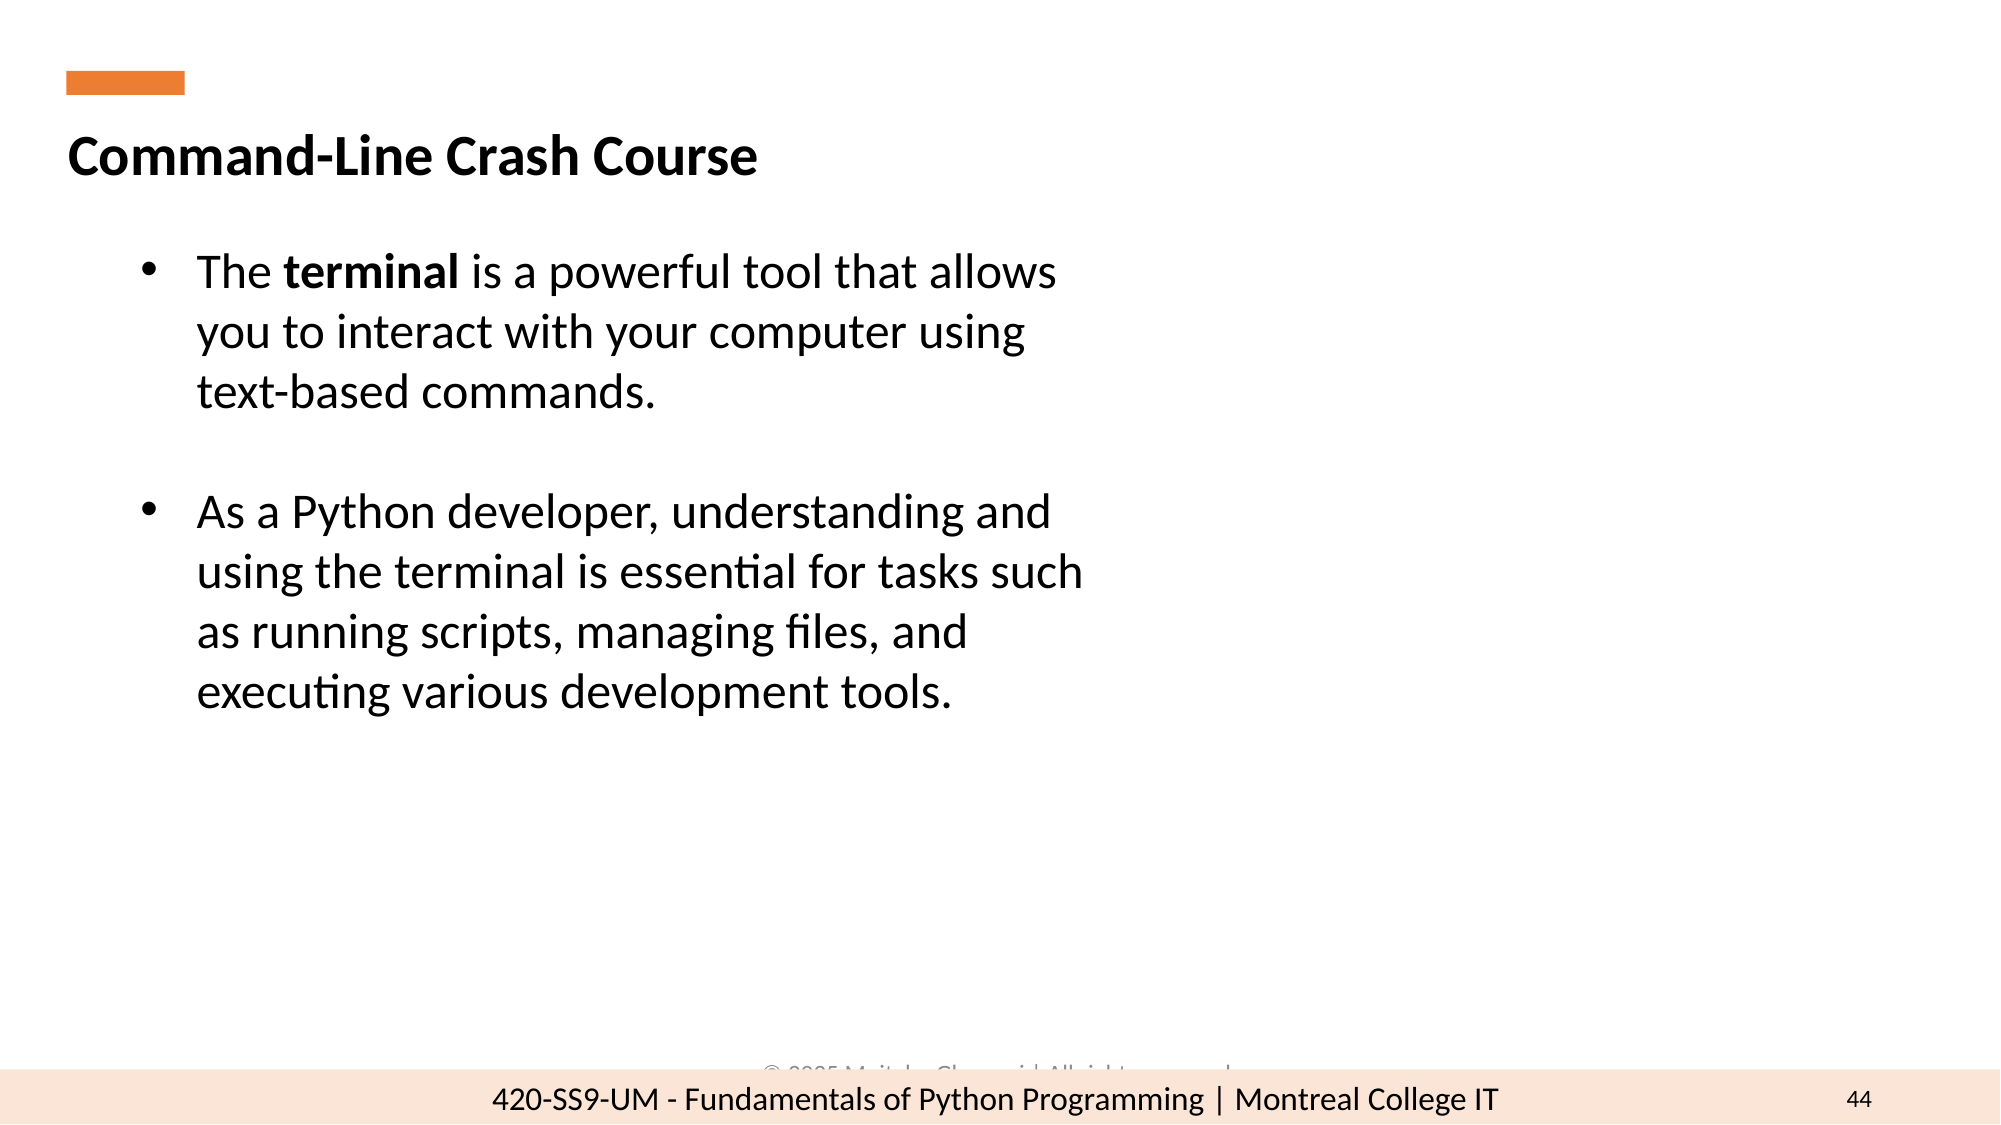

Command-Line Crash Course
The terminal is a powerful tool that allows you to interact with your computer using text-based commands.

As a Python developer, understanding and using the terminal is essential for tasks such as running scripts, managing files, and executing various development tools.

© 2025 Mojtaba Ghasemi | All rights reserved.
44
420-SS9-UM - Fundamentals of Python Programming | Montreal College IT